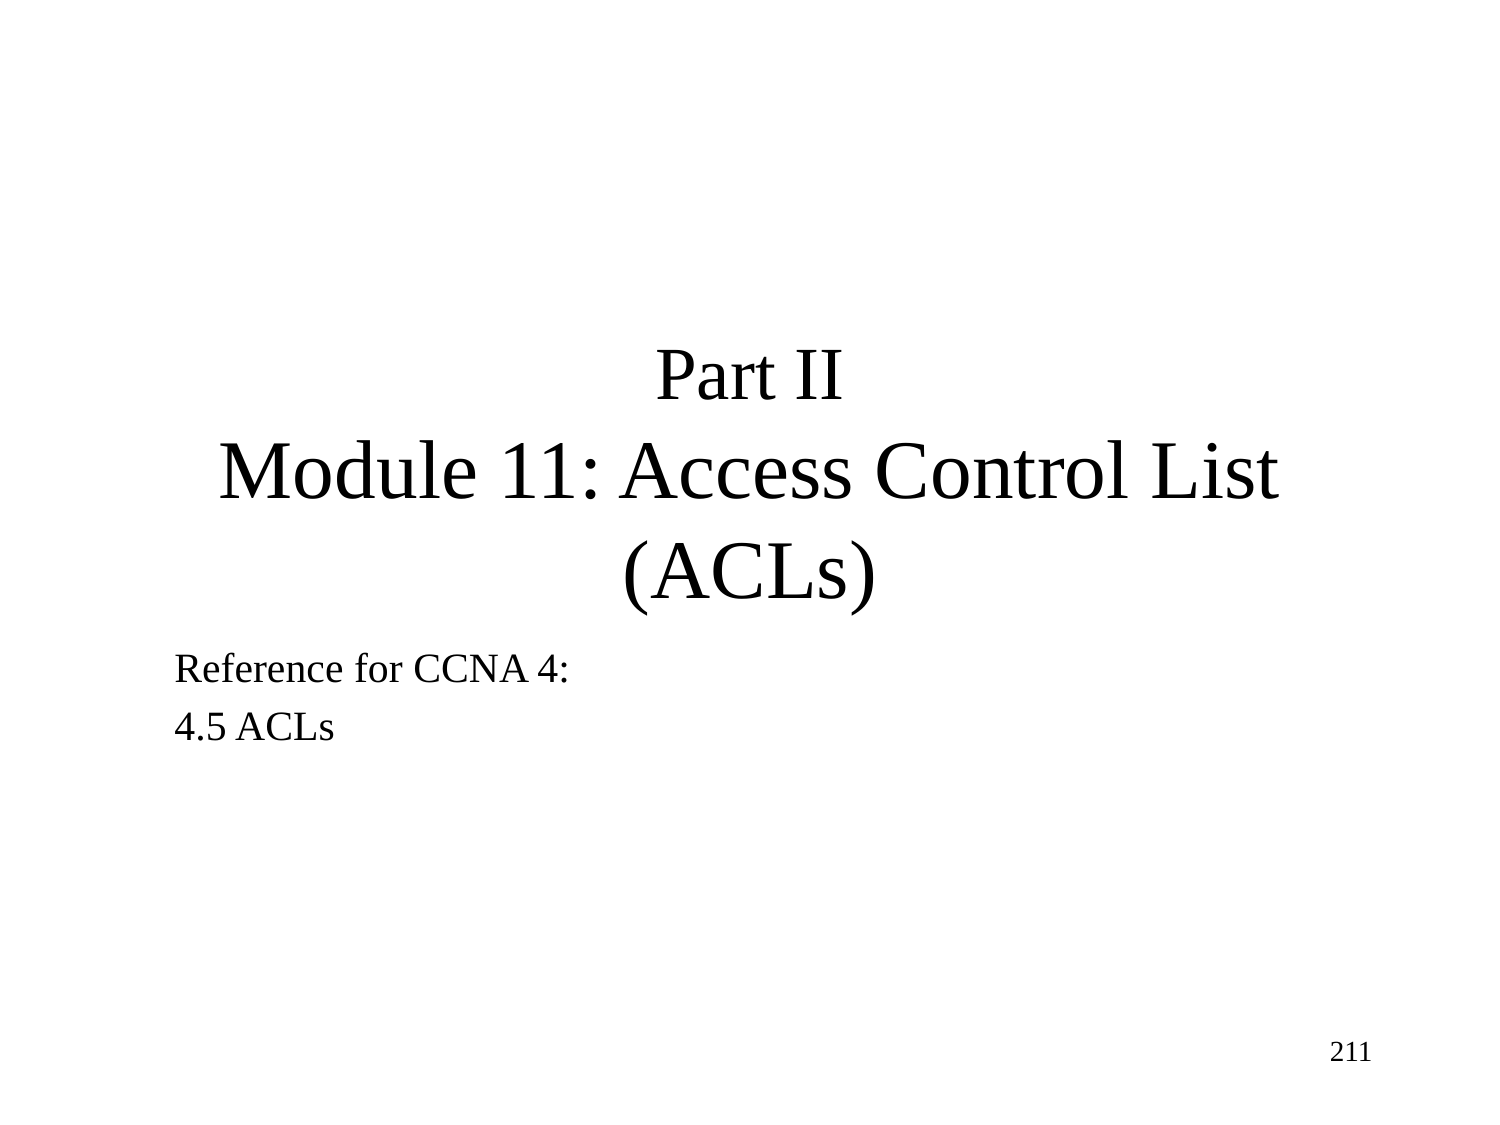

# Part II Module 11: Access Control List (ACLs)
Reference for CCNA 4:
4.5 ACLs
211